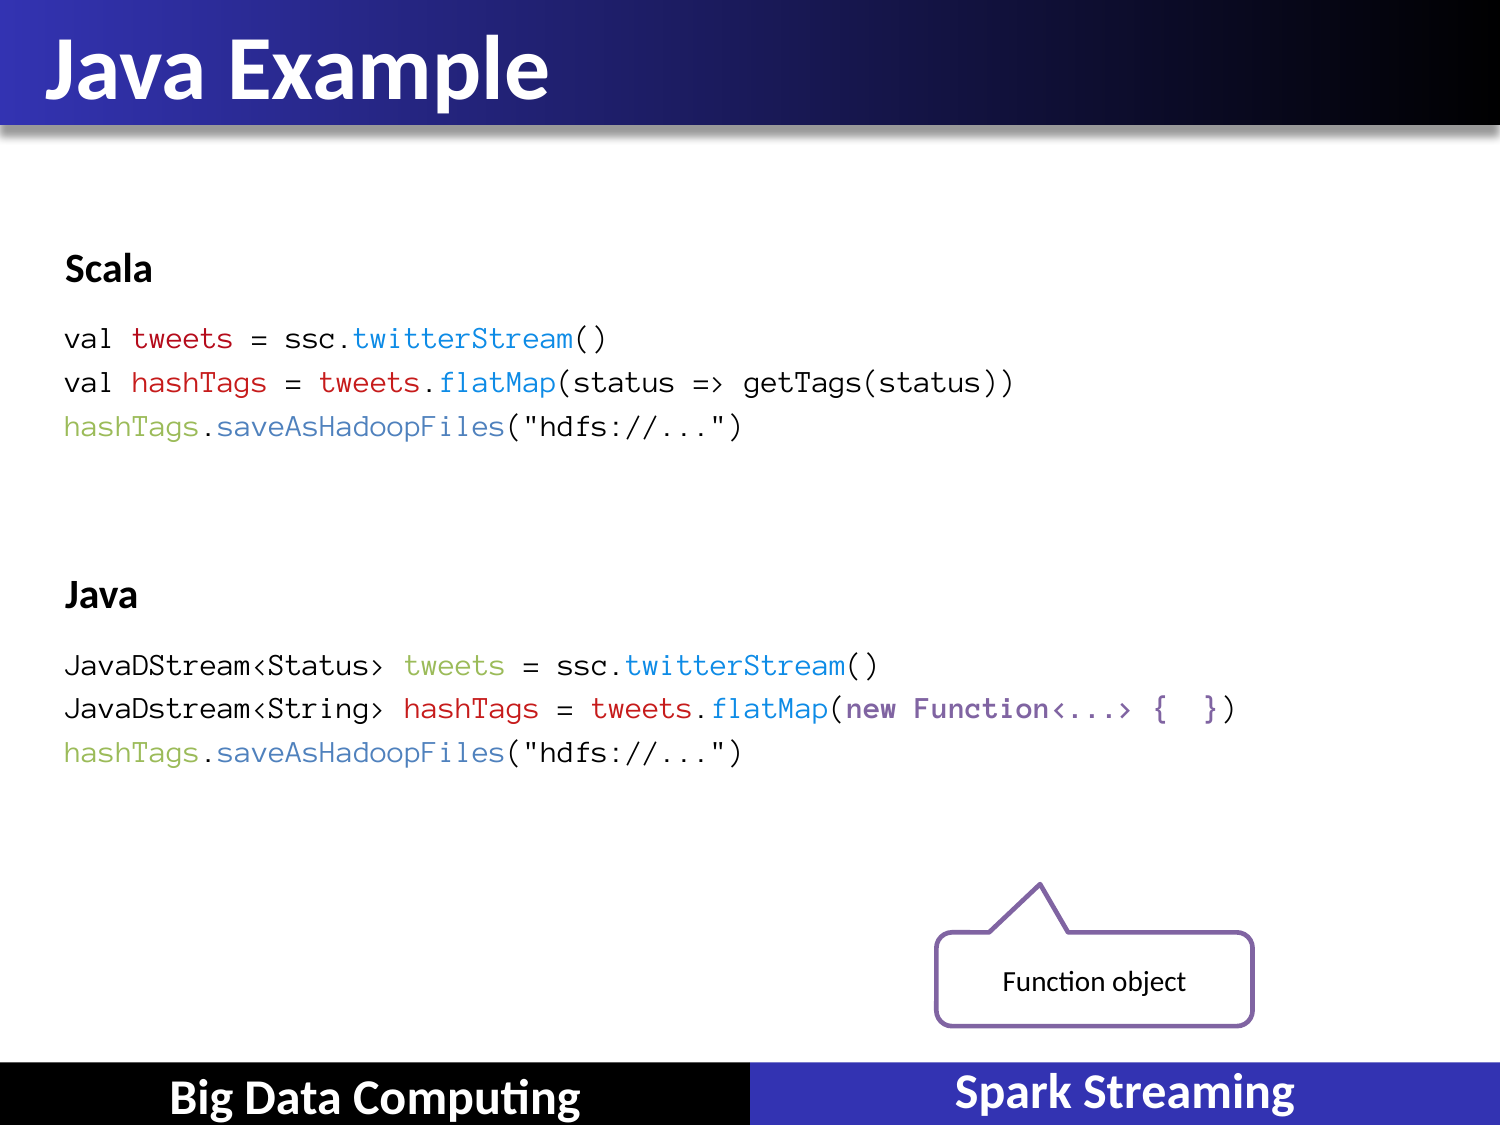

# Java Example

Scala

val tweets = ssc.twitterStream()
val hashTags = tweets.flatMap(status => getTags(status))
hashTags.saveAsHadoopFiles("hdfs://...")

Java

JavaDStream<Status> tweets = ssc.twitterStream()
JavaDstream<String> hashTags = tweets.flatMap(new Function<...> {  })
hashTags.saveAsHadoopFiles("hdfs://...")
Function object
Spark Streaming
Big Data Computing